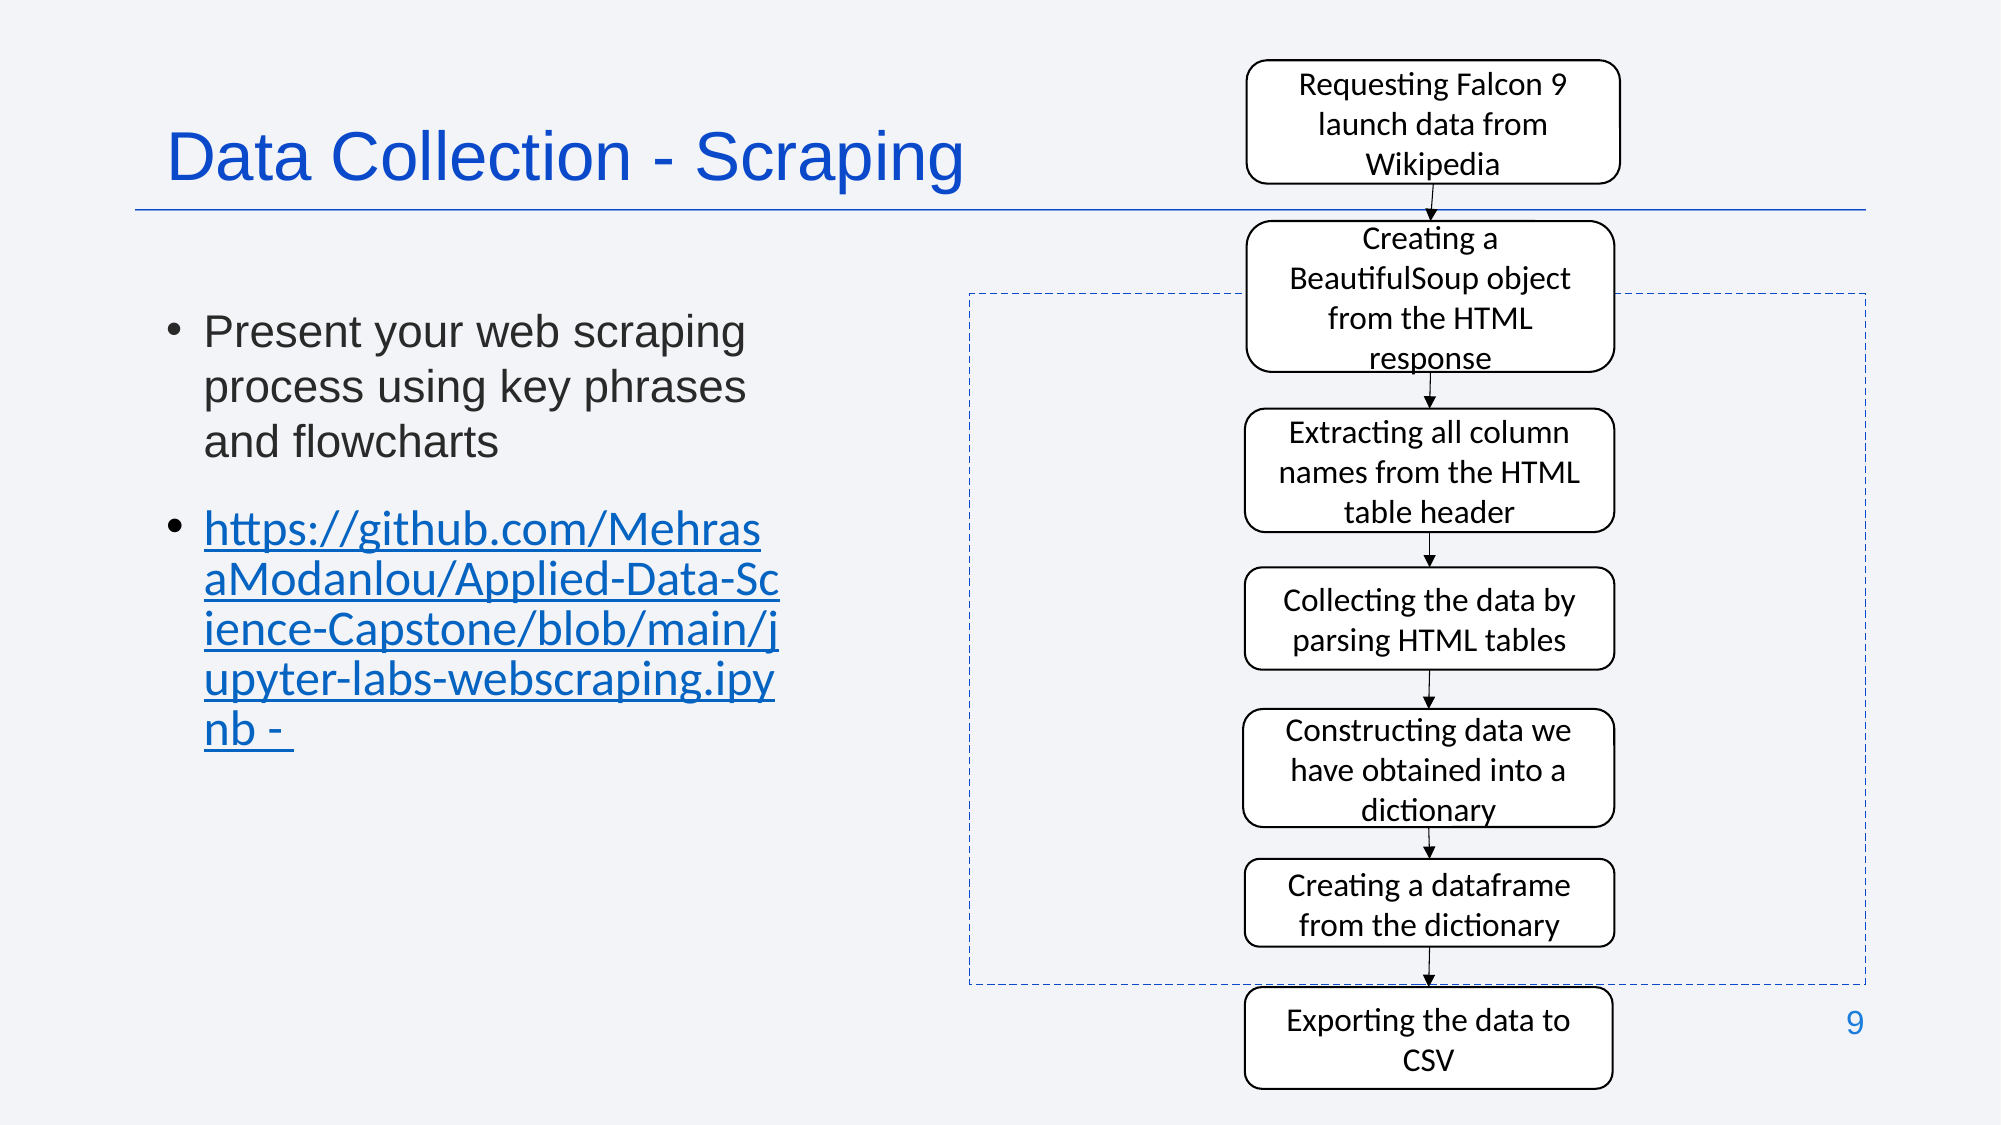

Requesting Falcon 9 launch data from Wikipedia

Data Collection - Scraping
Creating a BeautifulSoup object from the HTML response
Present your web scraping process using key phrases and flowcharts
https://github.com/MehrasaModanlou/Applied-Data-Science-Capstone/blob/main/jupyter-labs-webscraping.ipynb -

Extracting all column names from the HTML table header
Collecting the data by parsing HTML tables
Constructing data we have obtained into a dictionary
Creating a dataframe from the dictionary
Exporting the data to CSV
9